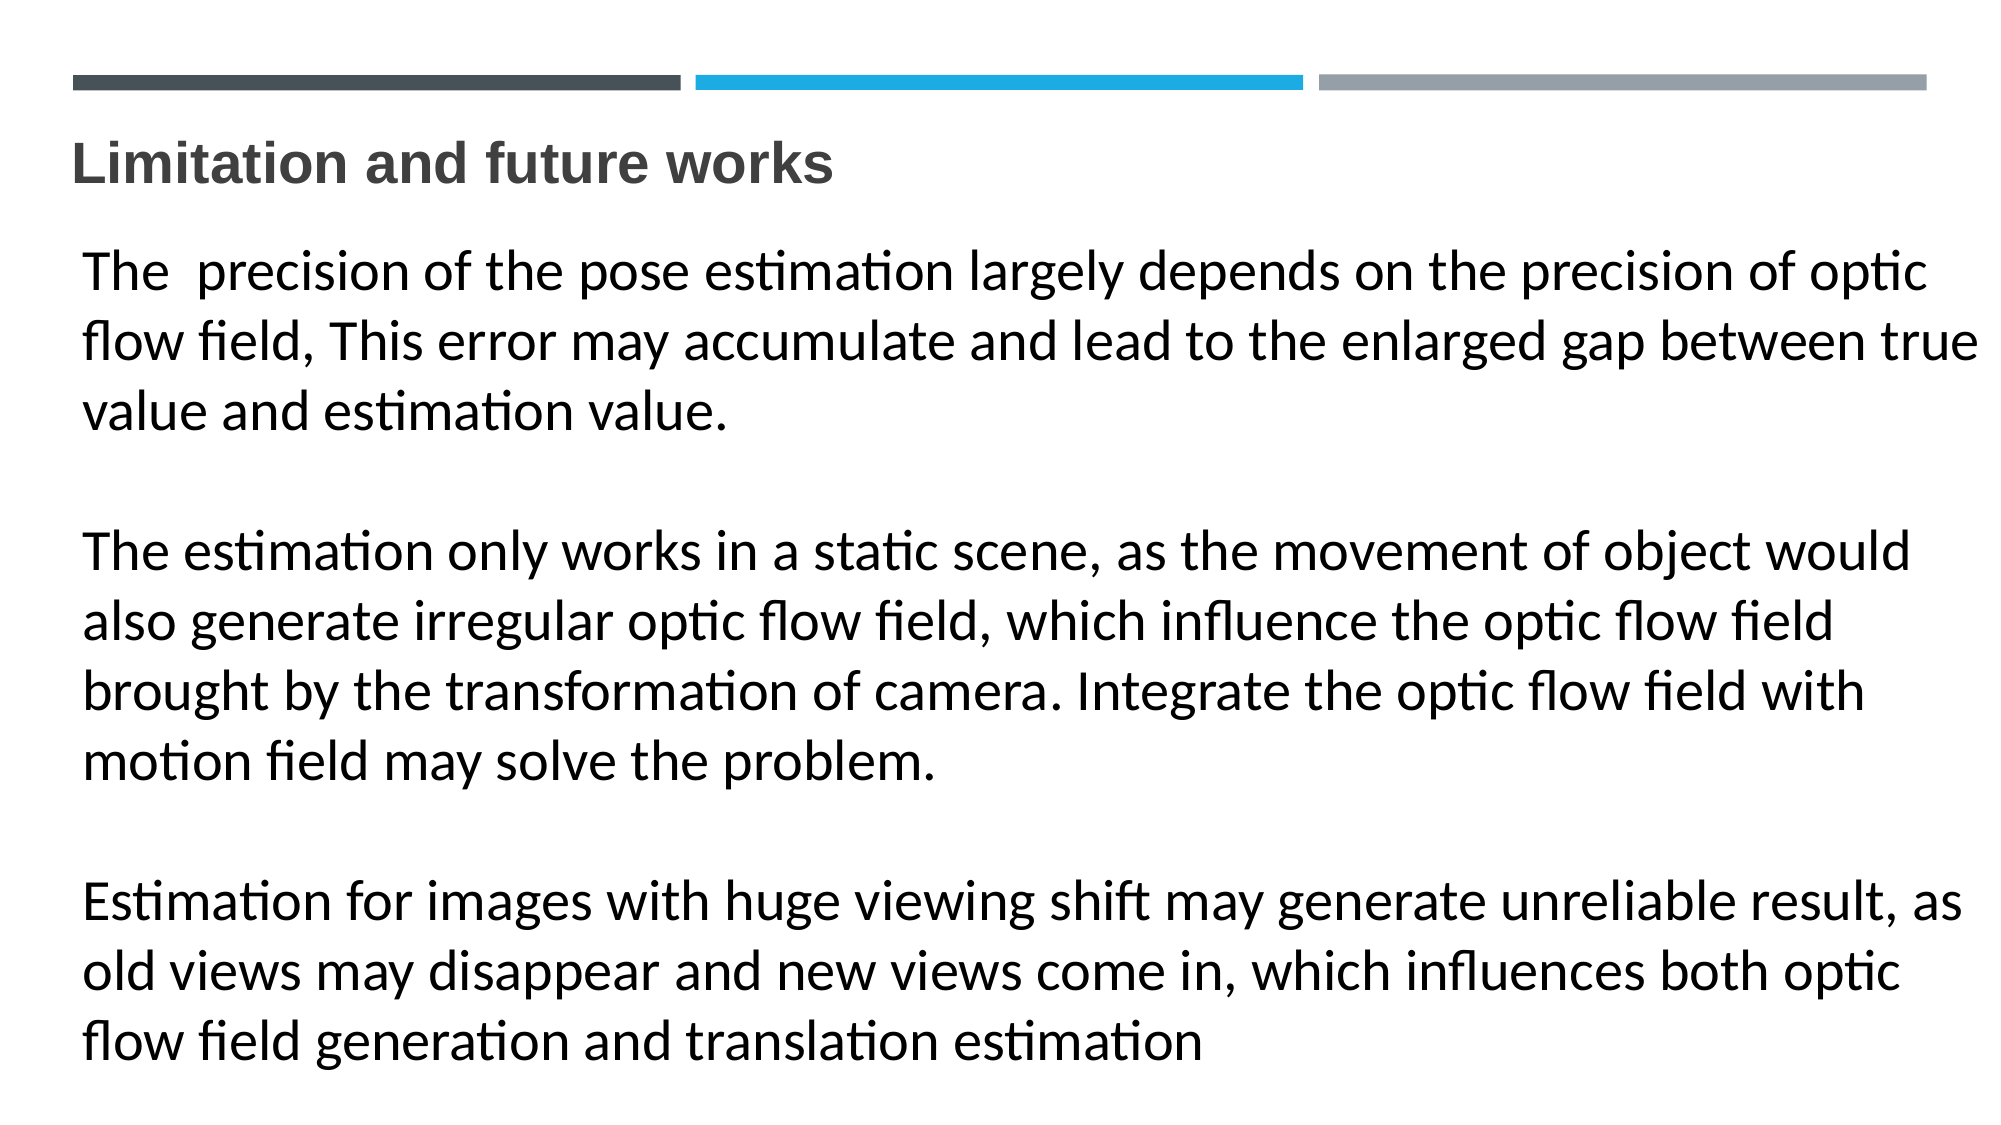

# Limitation and future works
The  precision of the pose estimation largely depends on the precision of optic flow field, This error may accumulate and lead to the enlarged gap between true value and estimation value.

The estimation only works in a static scene, as the movement of object would also generate irregular optic flow field, which influence the optic flow field brought by the transformation of camera. Integrate the optic flow field with motion field may solve the problem.

Estimation for images with huge viewing shift may generate unreliable result, as old views may disappear and new views come in, which influences both optic flow field generation and translation estimation